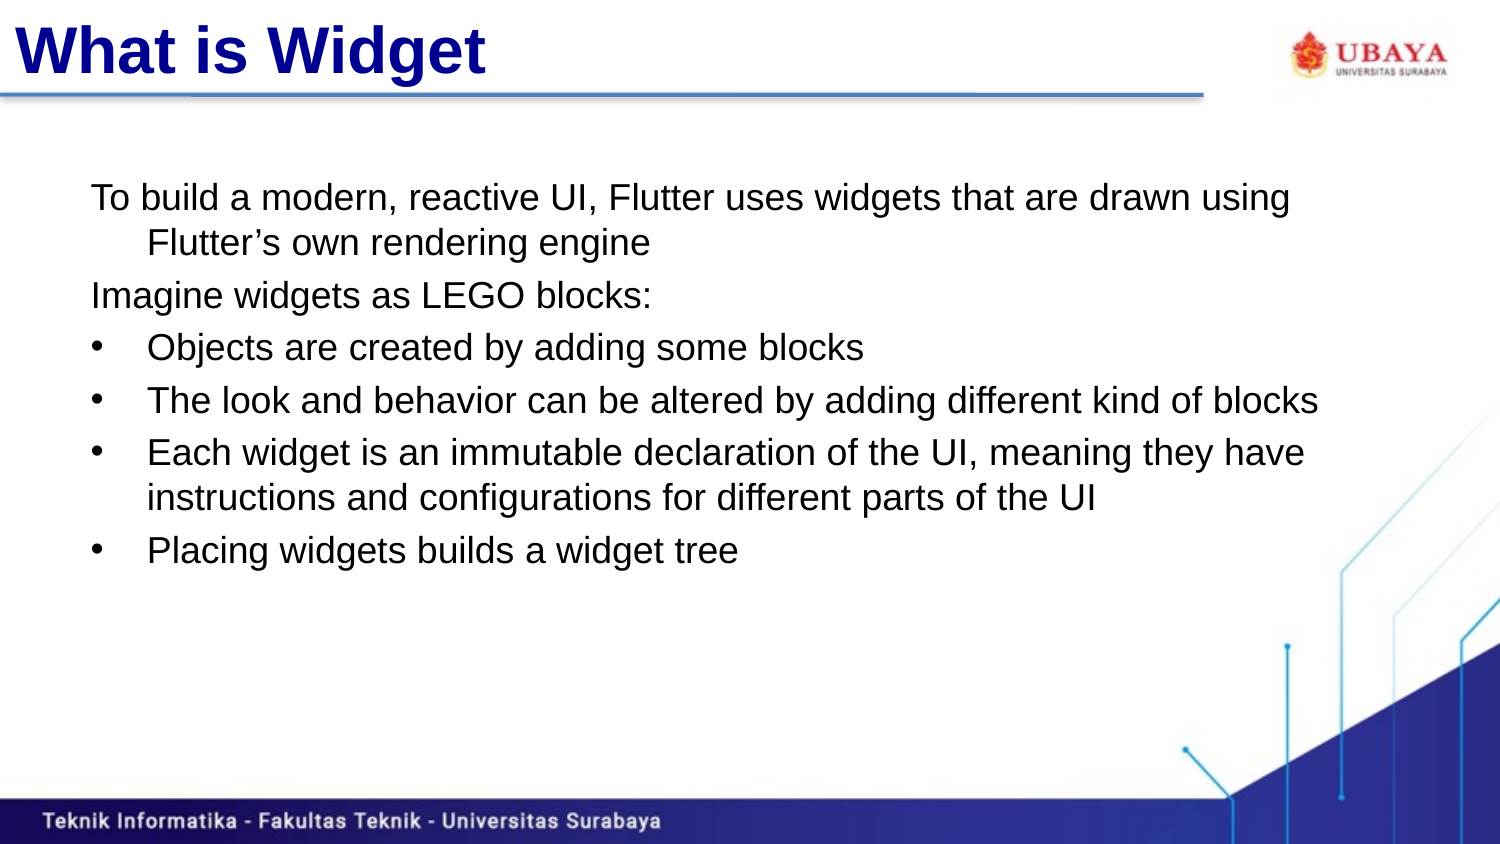

# What is Widget

To build a modern, reactive UI, Flutter uses widgets that are drawn using Flutter’s own rendering engine
Imagine widgets as LEGO blocks:
Objects are created by adding some blocks
The look and behavior can be altered by adding different kind of blocks
Each widget is an immutable declaration of the UI, meaning they have instructions and configurations for different parts of the UI
Placing widgets builds a widget tree